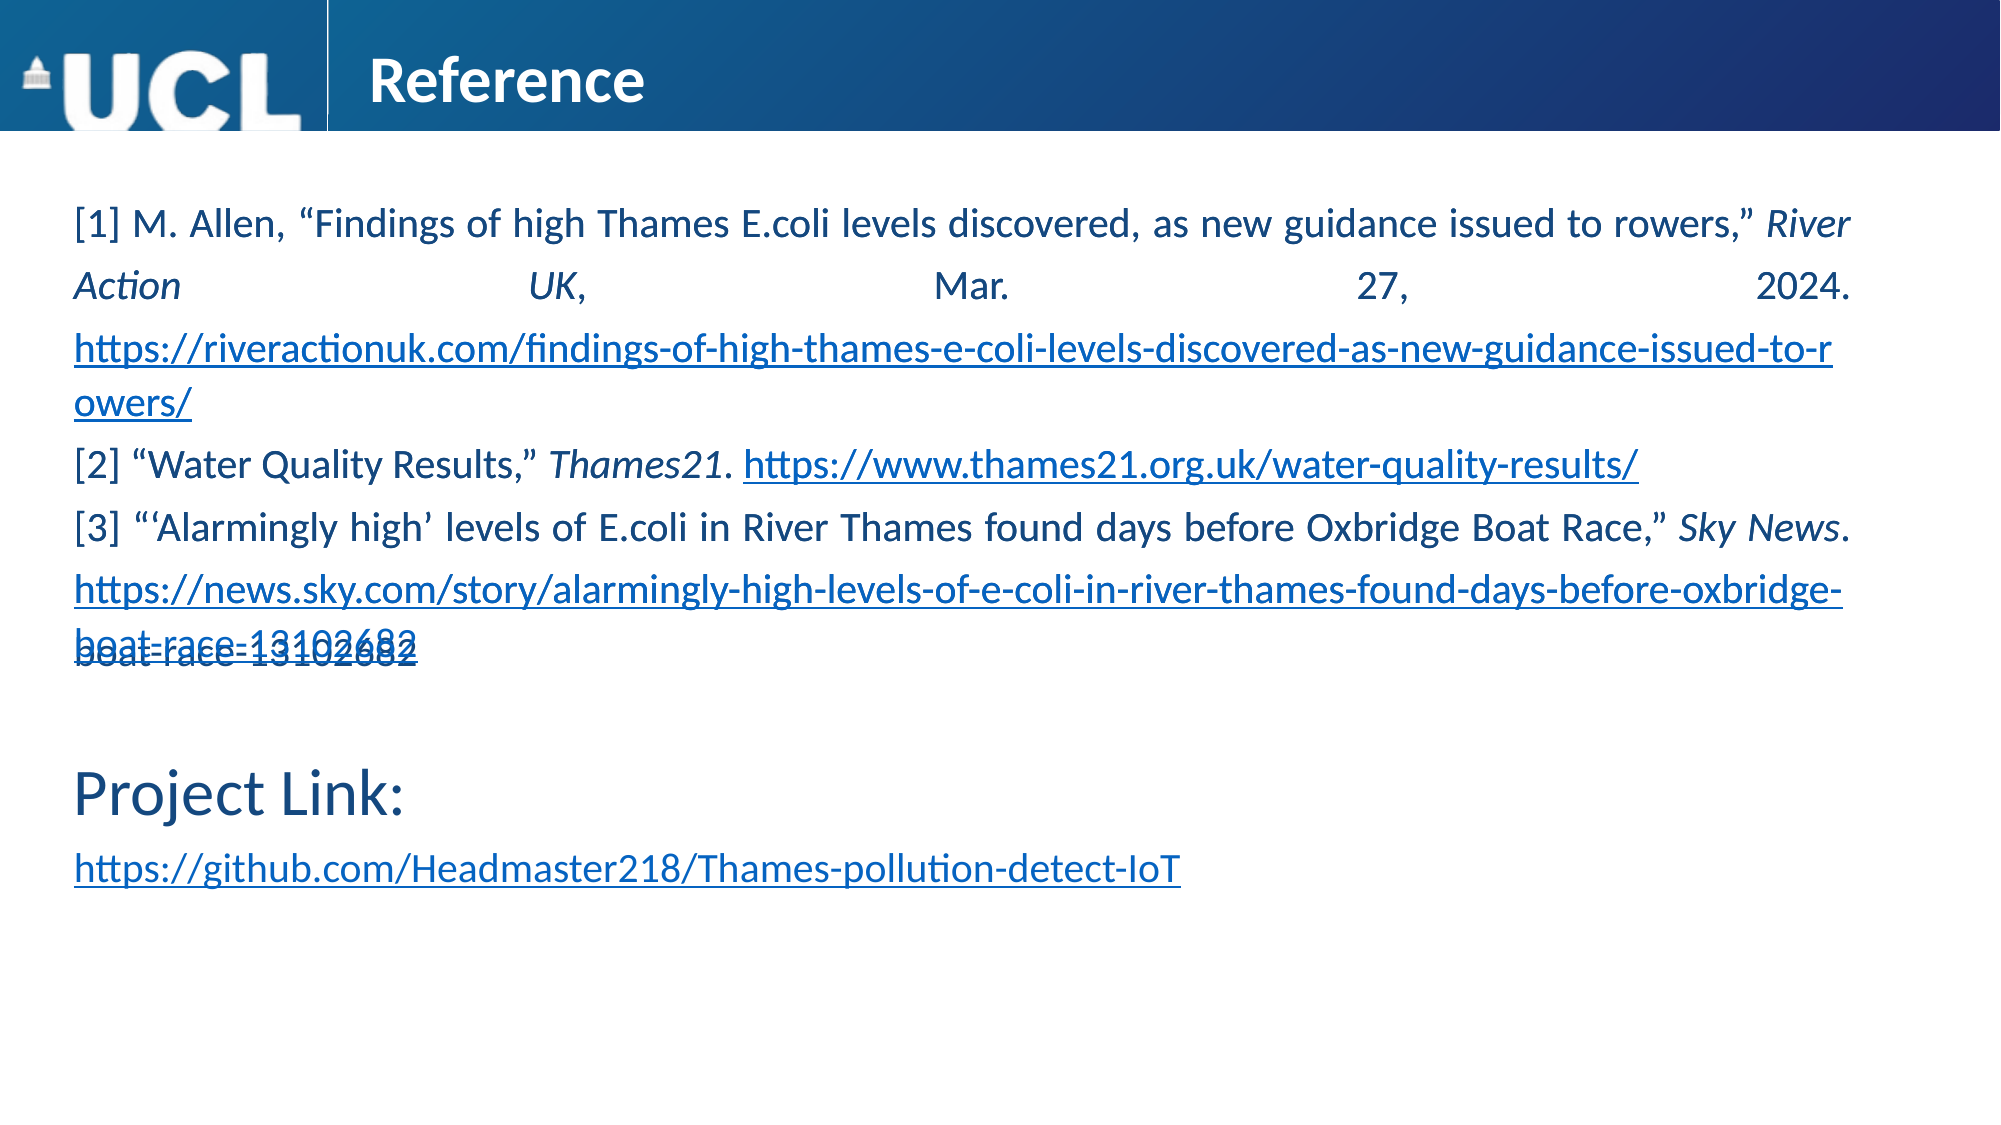

# Reference
[1] M. Allen, “Findings of high Thames E.coli levels discovered, as new guidance issued to rowers,” River Action UK, Mar. 27, 2024. https://riveractionuk.com/findings-of-high-thames-e-coli-levels-discovered-as-new-guidance-issued-to-rowers/
[2] “Water Quality Results,” Thames21. https://www.thames21.org.uk/water-quality-results/
[3] “‘Alarmingly high’ levels of E.coli in River Thames found days before Oxbridge Boat Race,” Sky News. https://news.sky.com/story/alarmingly-high-levels-of-e-coli-in-river-thames-found-days-before-oxbridge-boat-race-13102682
[1] M. Allen, “Findings of high Thames E.coli levels discovered, as new guidance issued to rowers,” River Action UK, Mar. 27, 2024. https://riveractionuk.com/findings-of-high-thames-e-coli-levels-discovered-as-new-guidance-issued-to-rowers/
[2] “Water Quality Results,” Thames21. https://www.thames21.org.uk/water-quality-results/
[3] “‘Alarmingly high’ levels of E.coli in River Thames found days before Oxbridge Boat Race,” Sky News. https://news.sky.com/story/alarmingly-high-levels-of-e-coli-in-river-thames-found-days-before-oxbridge-boat-race-13102682

Project Link:
https://github.com/Headmaster218/Thames-pollution-detect-IoT